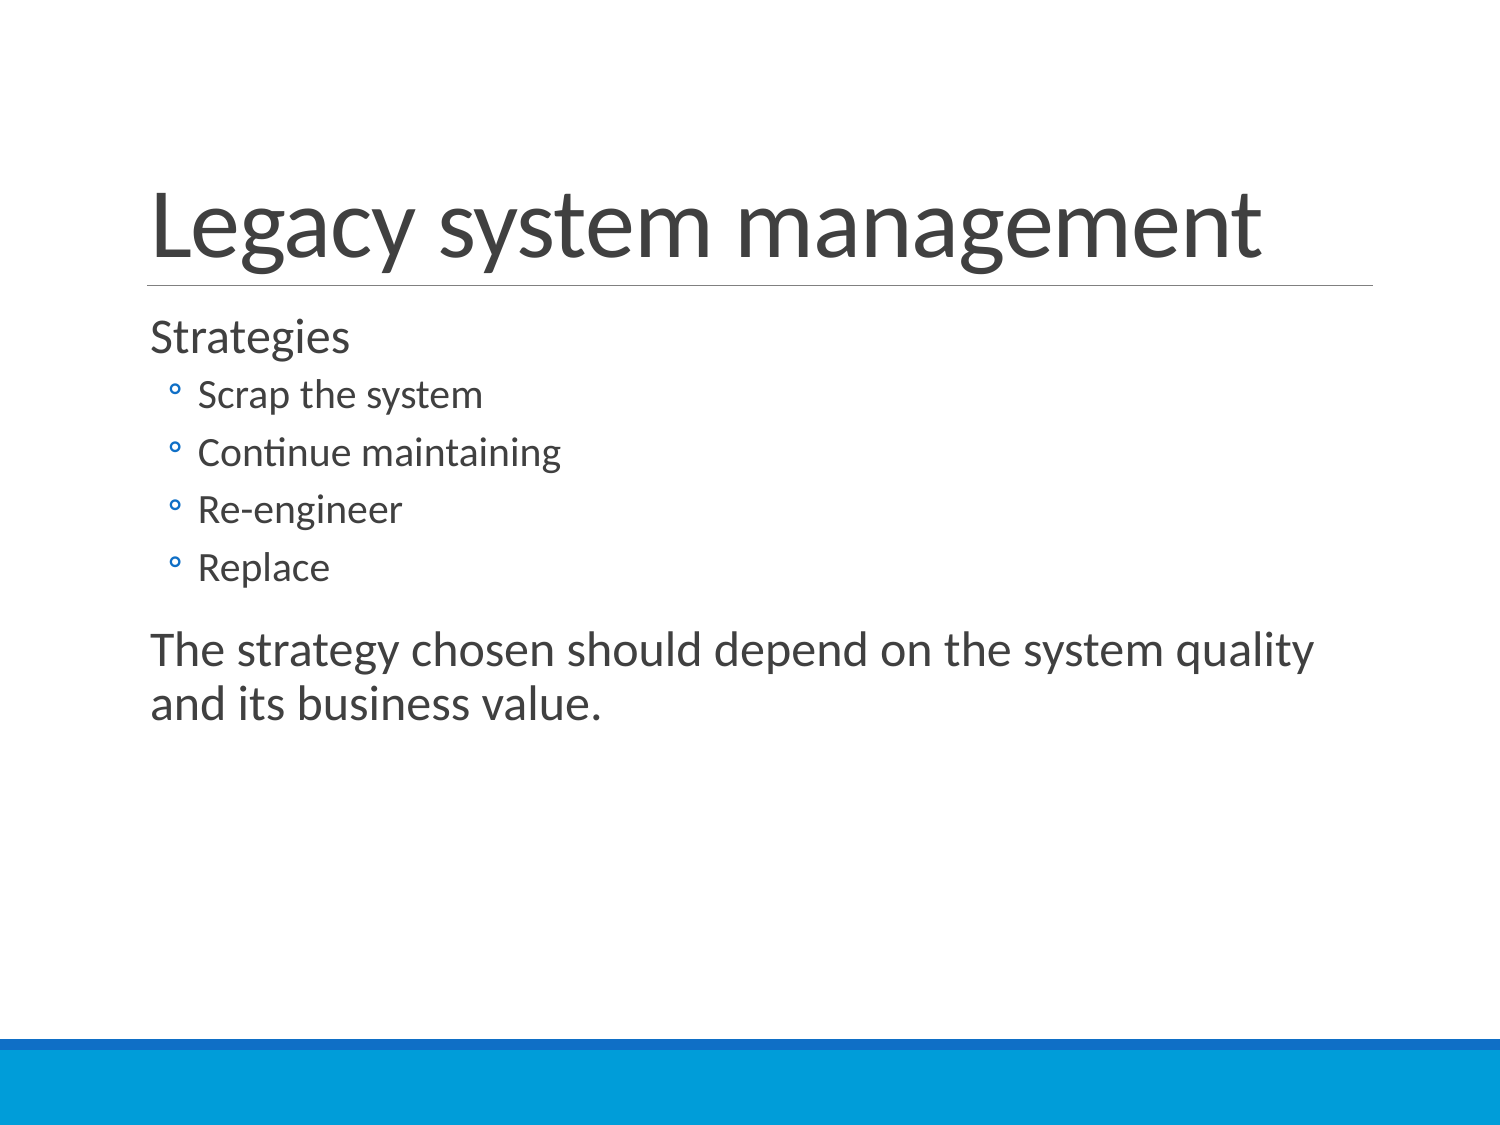

# Legacy system management
Strategies
Scrap the system
Continue maintaining
Re-engineer
Replace
The strategy chosen should depend on the system quality and its business value.